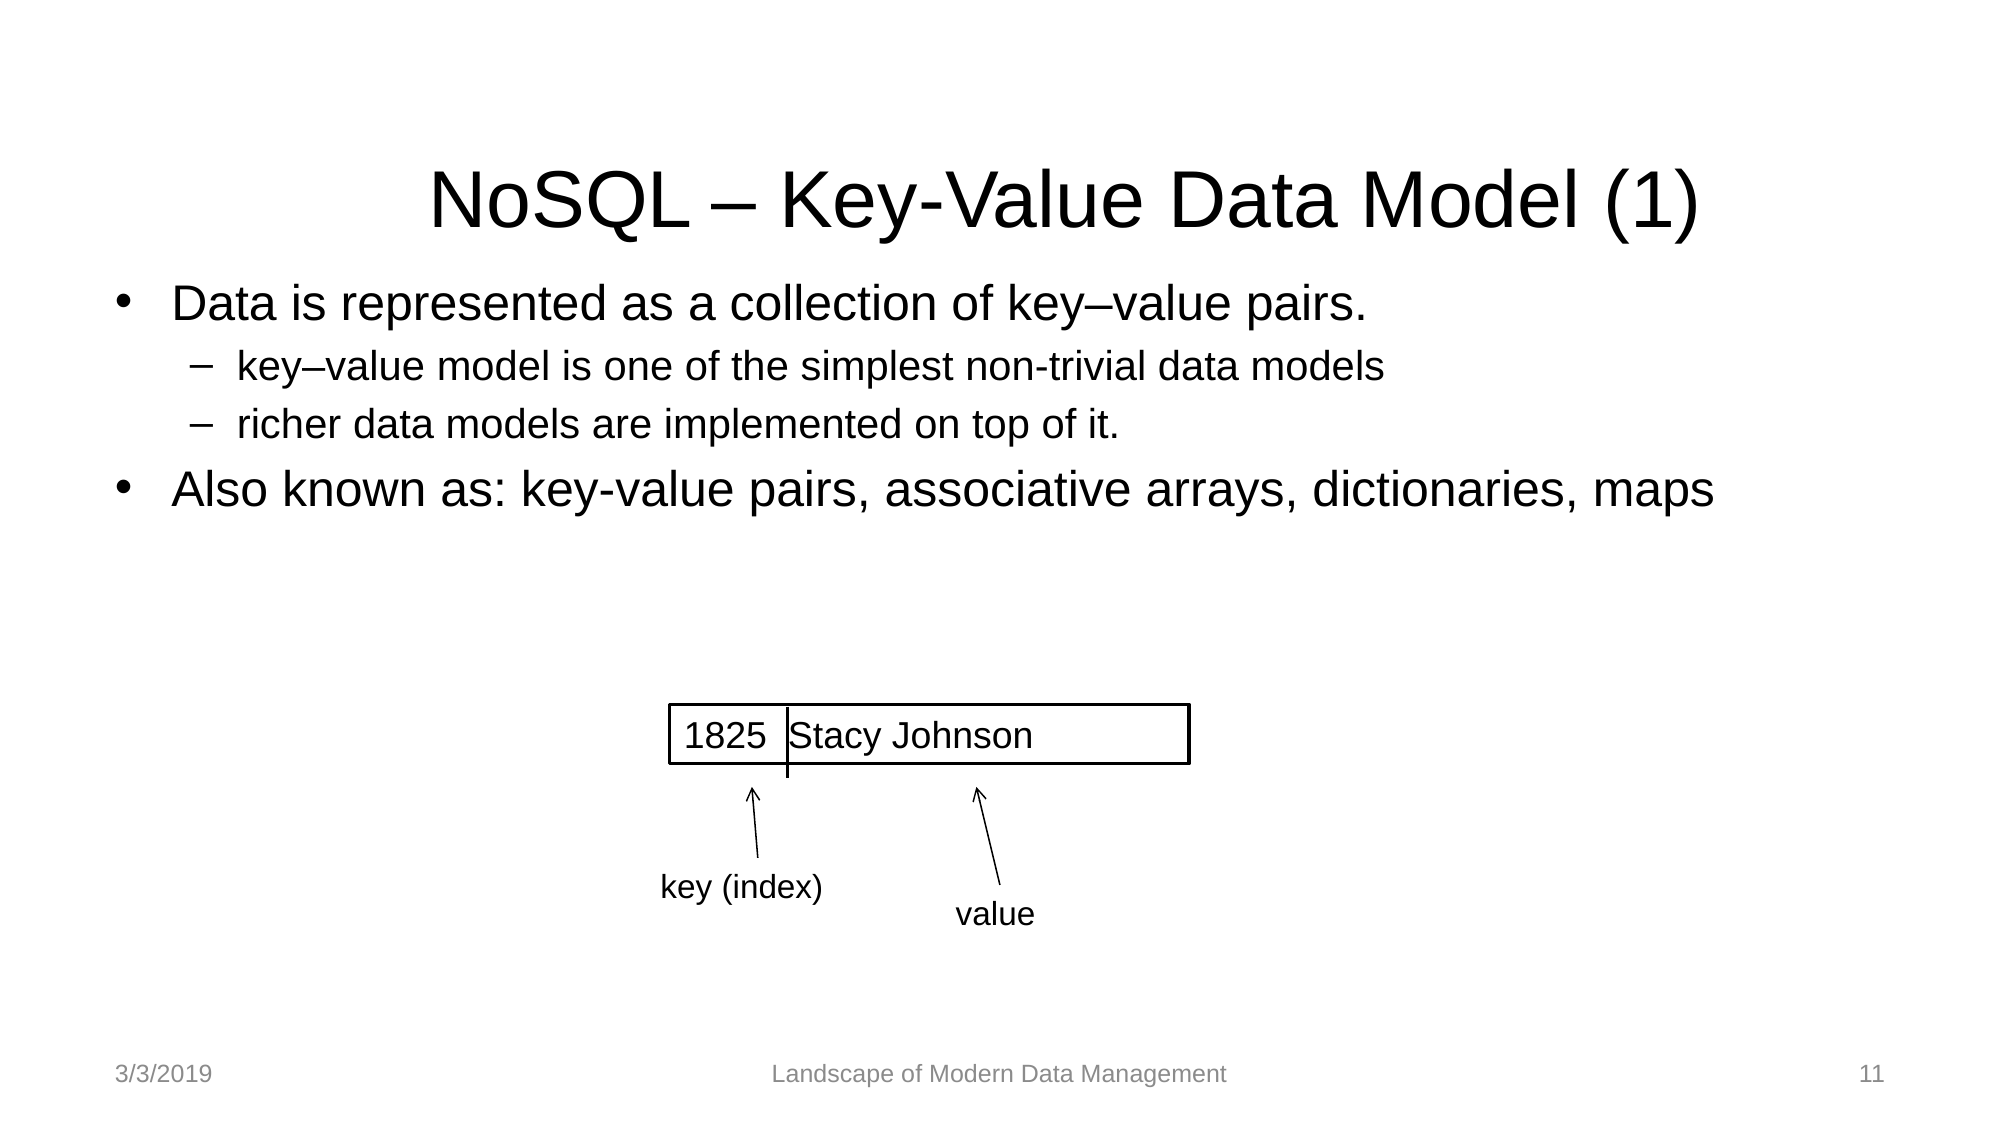

# NoSQL – Key-Value Data Model (1)
Data is represented as a collection of key–value pairs.
key–value model is one of the simplest non-trivial data models
richer data models are implemented on top of it.
Also known as: key-value pairs, associative arrays, dictionaries, maps
1825  Stacy Johnson
key (index)
value
3/3/2019
Landscape of Modern Data Management
11